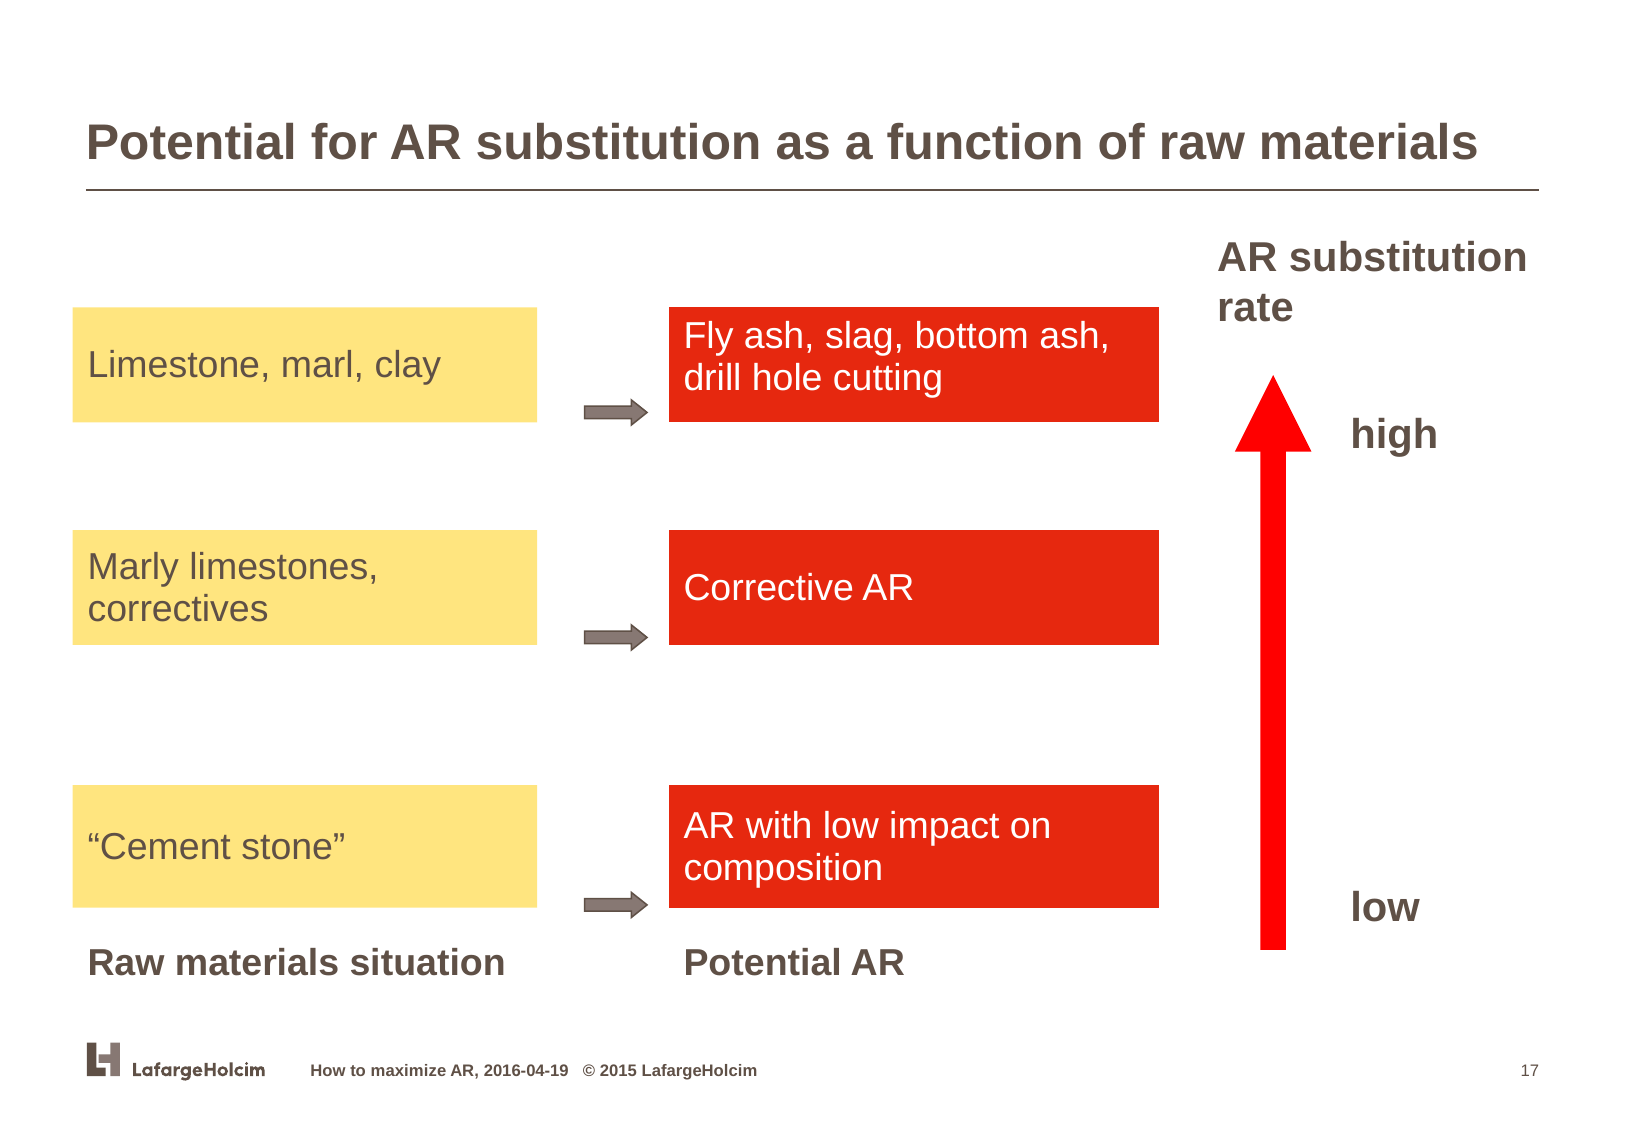

# Potential for AR substitution as a function of raw materials
AR substitution rate
| Limestone, marl, clay |  | Fly ash, slag, bottom ash, drill hole cutting |
| --- | --- | --- |
|  |  |  |
| Marly limestones, correctives |  | Corrective AR |
|  |  |  |
| “Cement stone” |  | AR with low impact on composition |
| Raw materials situation |  | Potential AR |

high

low

How to maximize AR, 2016-04-19   © 2015 LafargeHolcim
17